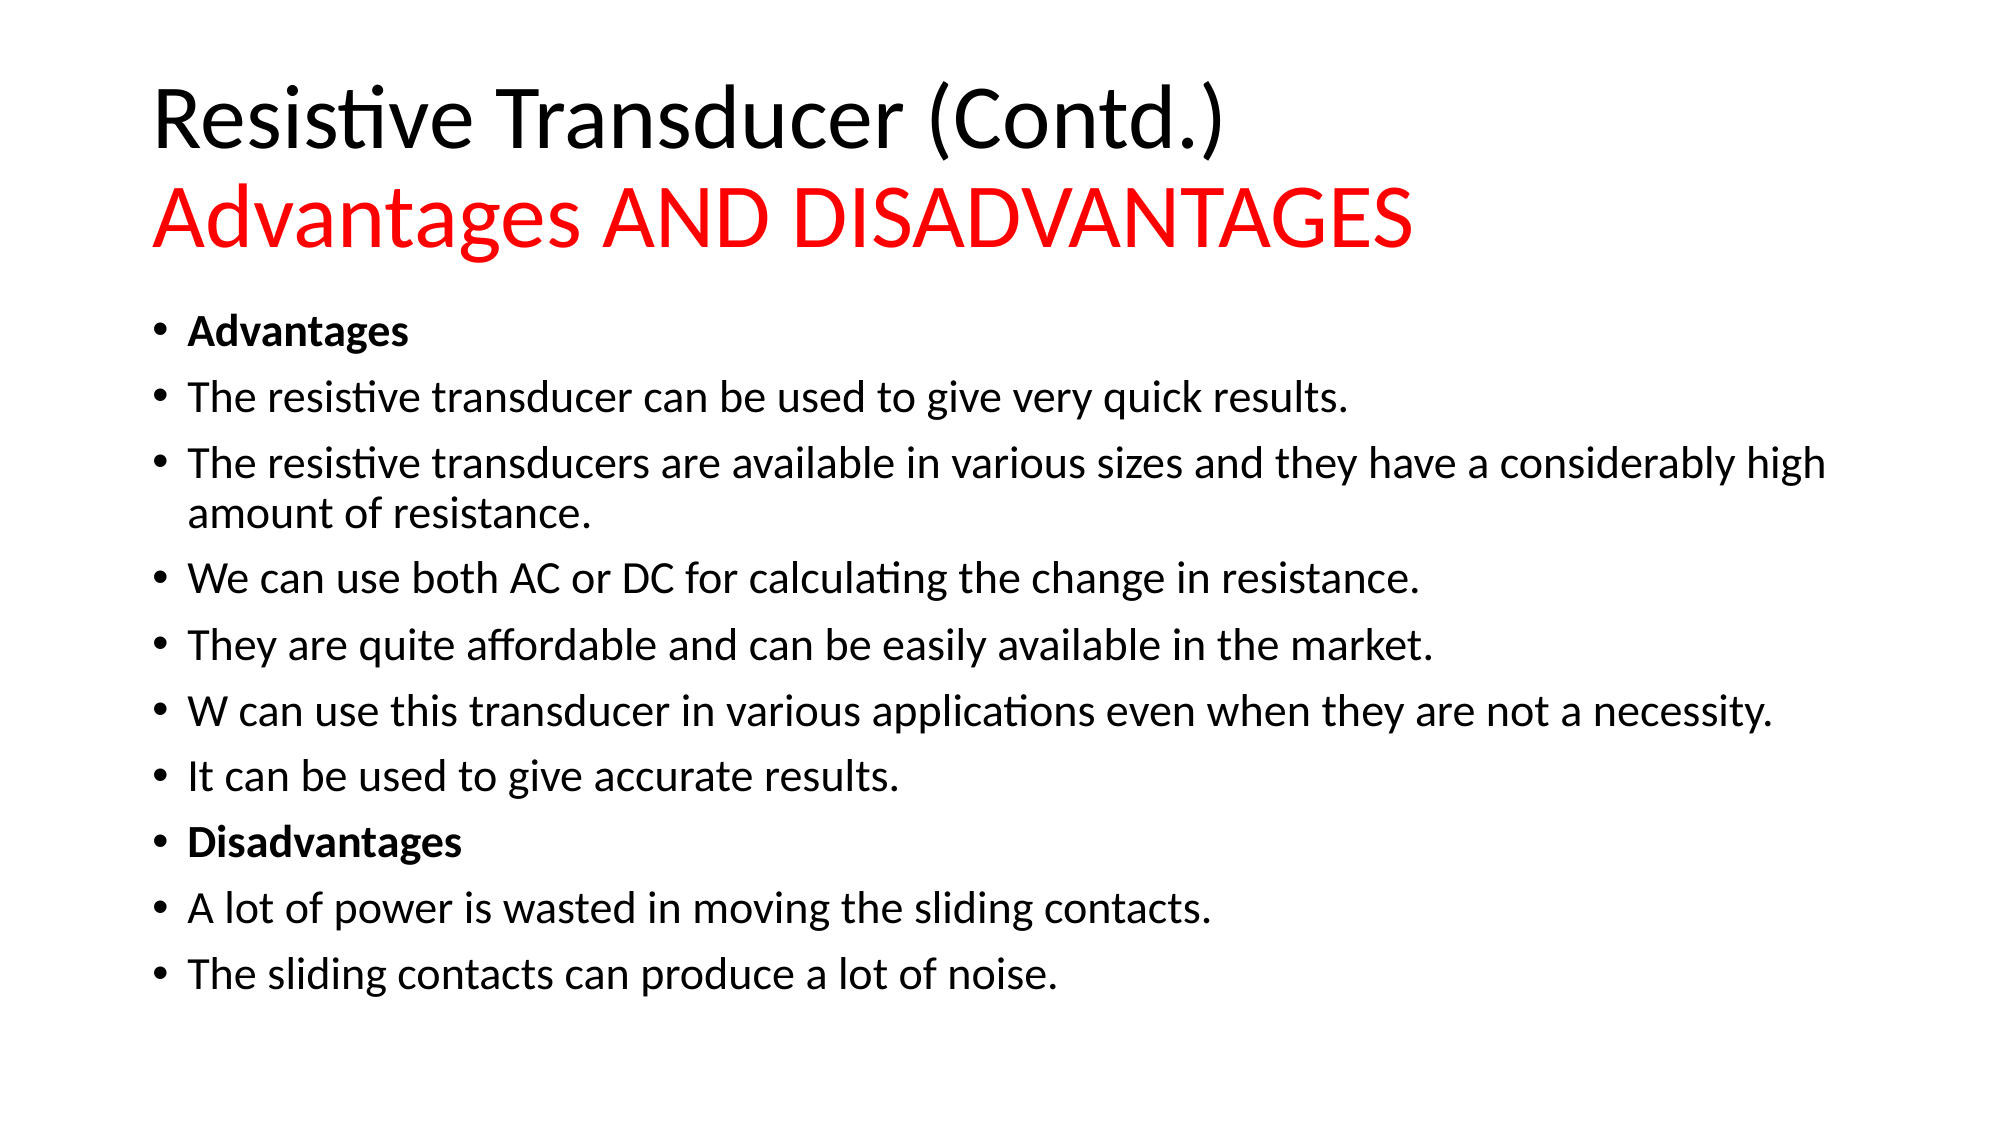

# Resistive Transducer (Contd.) Advantages AND DISADVANTAGES
Advantages
The resistive transducer can be used to give very quick results.
The resistive transducers are available in various sizes and they have a considerably high amount of resistance.
We can use both AC or DC for calculating the change in resistance.
They are quite affordable and can be easily available in the market.
W can use this transducer in various applications even when they are not a necessity.
It can be used to give accurate results.
Disadvantages
A lot of power is wasted in moving the sliding contacts.
The sliding contacts can produce a lot of noise.